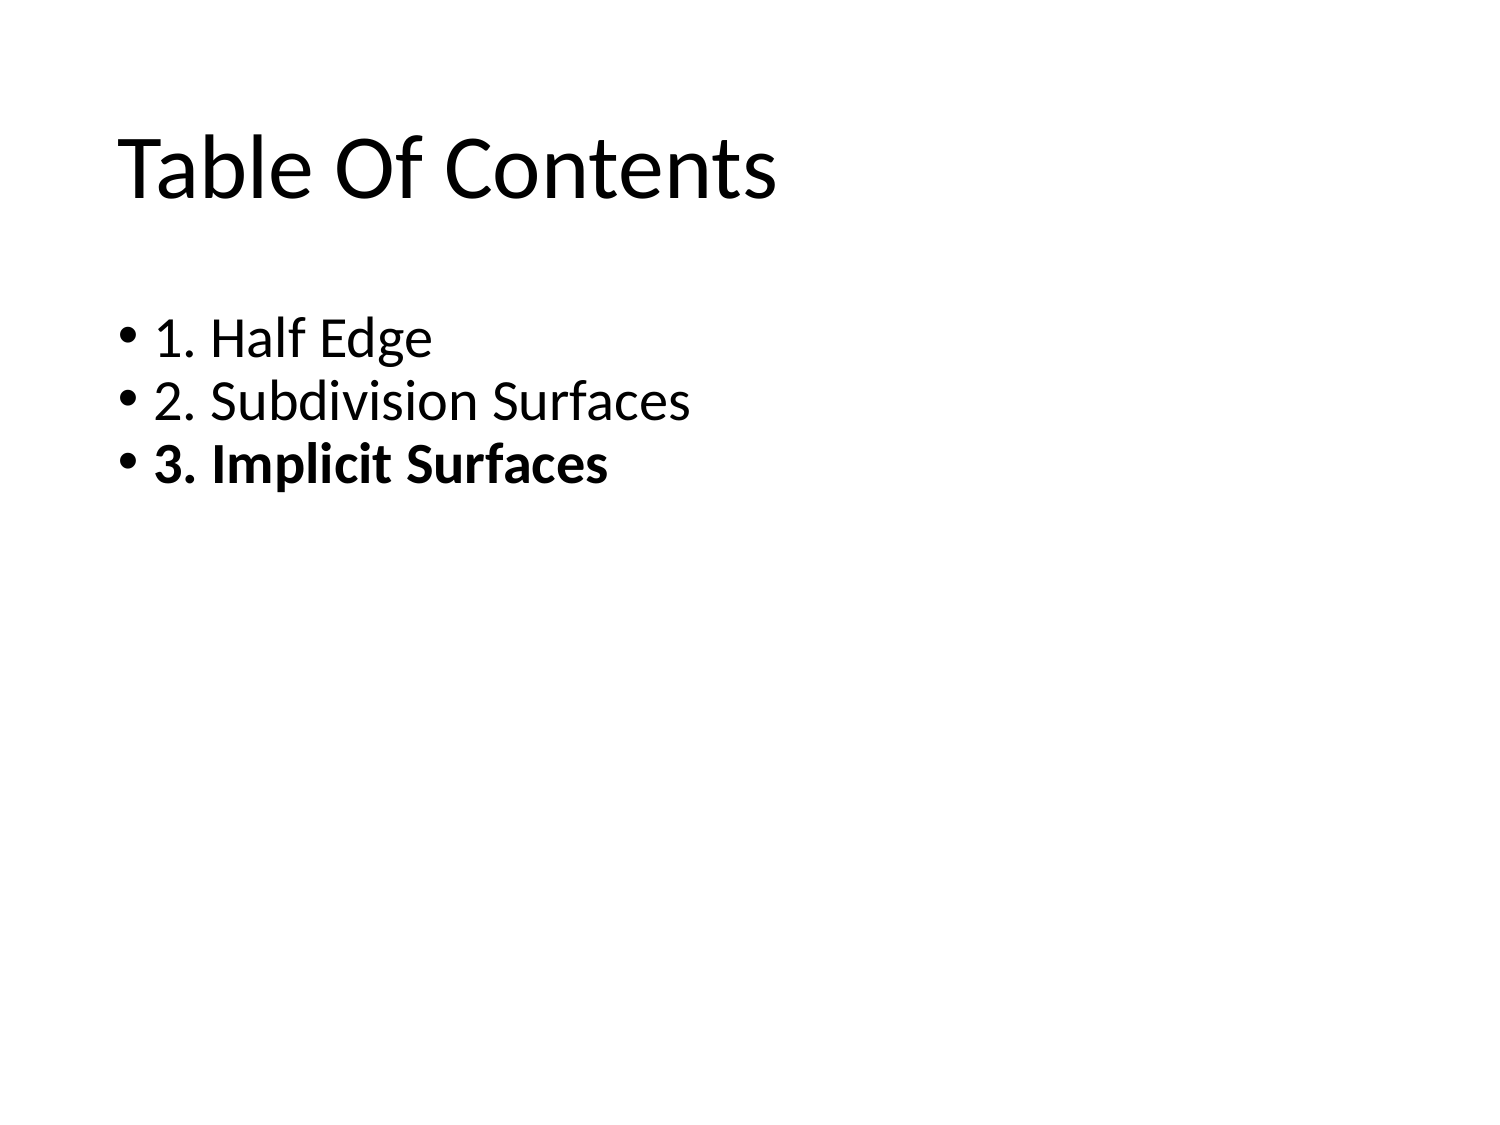

Table Of Contents
1. Half Edge
2. Subdivision Surfaces
3. Implicit Surfaces